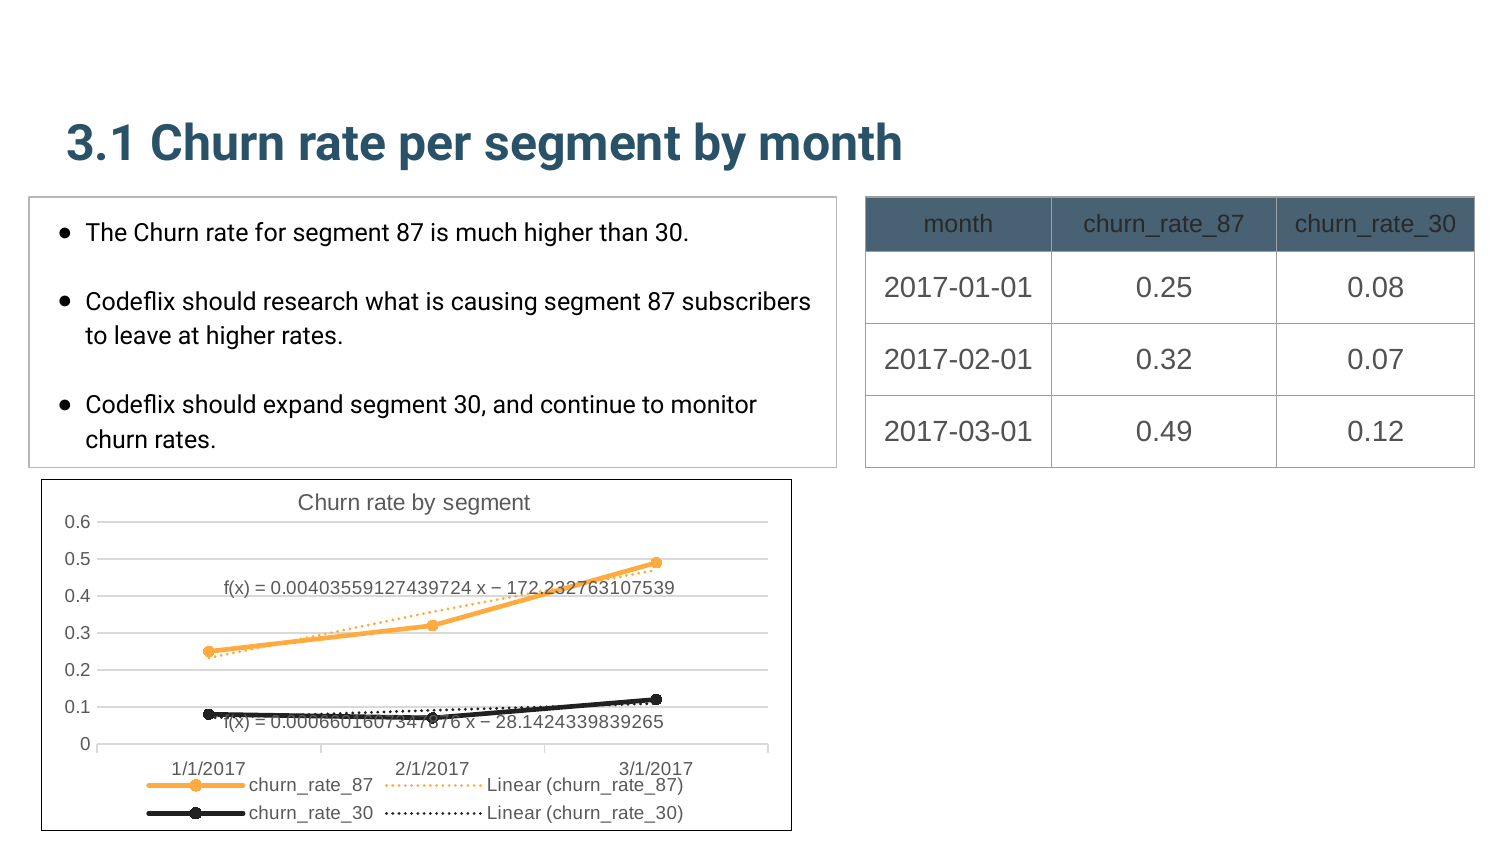

3.1 Churn rate per segment by month
| month | churn\_rate\_87 | churn\_rate\_30 |
| --- | --- | --- |
| 2017-01-01 | 0.25 | 0.08 |
| 2017-02-01 | 0.32 | 0.07 |
| 2017-03-01 | 0.49 | 0.12 |
The Churn rate for segment 87 is much higher than 30.

Codeflix should research what is causing segment 87 subscribers to leave at higher rates.

Codeflix should expand segment 30, and continue to monitor churn rates.

### Chart: Churn rate by segment

| Category | churn_rate_87 | churn_rate_30 |
|---|---|---|
| 42736 | 0.25 | 0.08 |
| 42767 | 0.32 | 0.07 |
| 42795 | 0.49 | 0.12 |